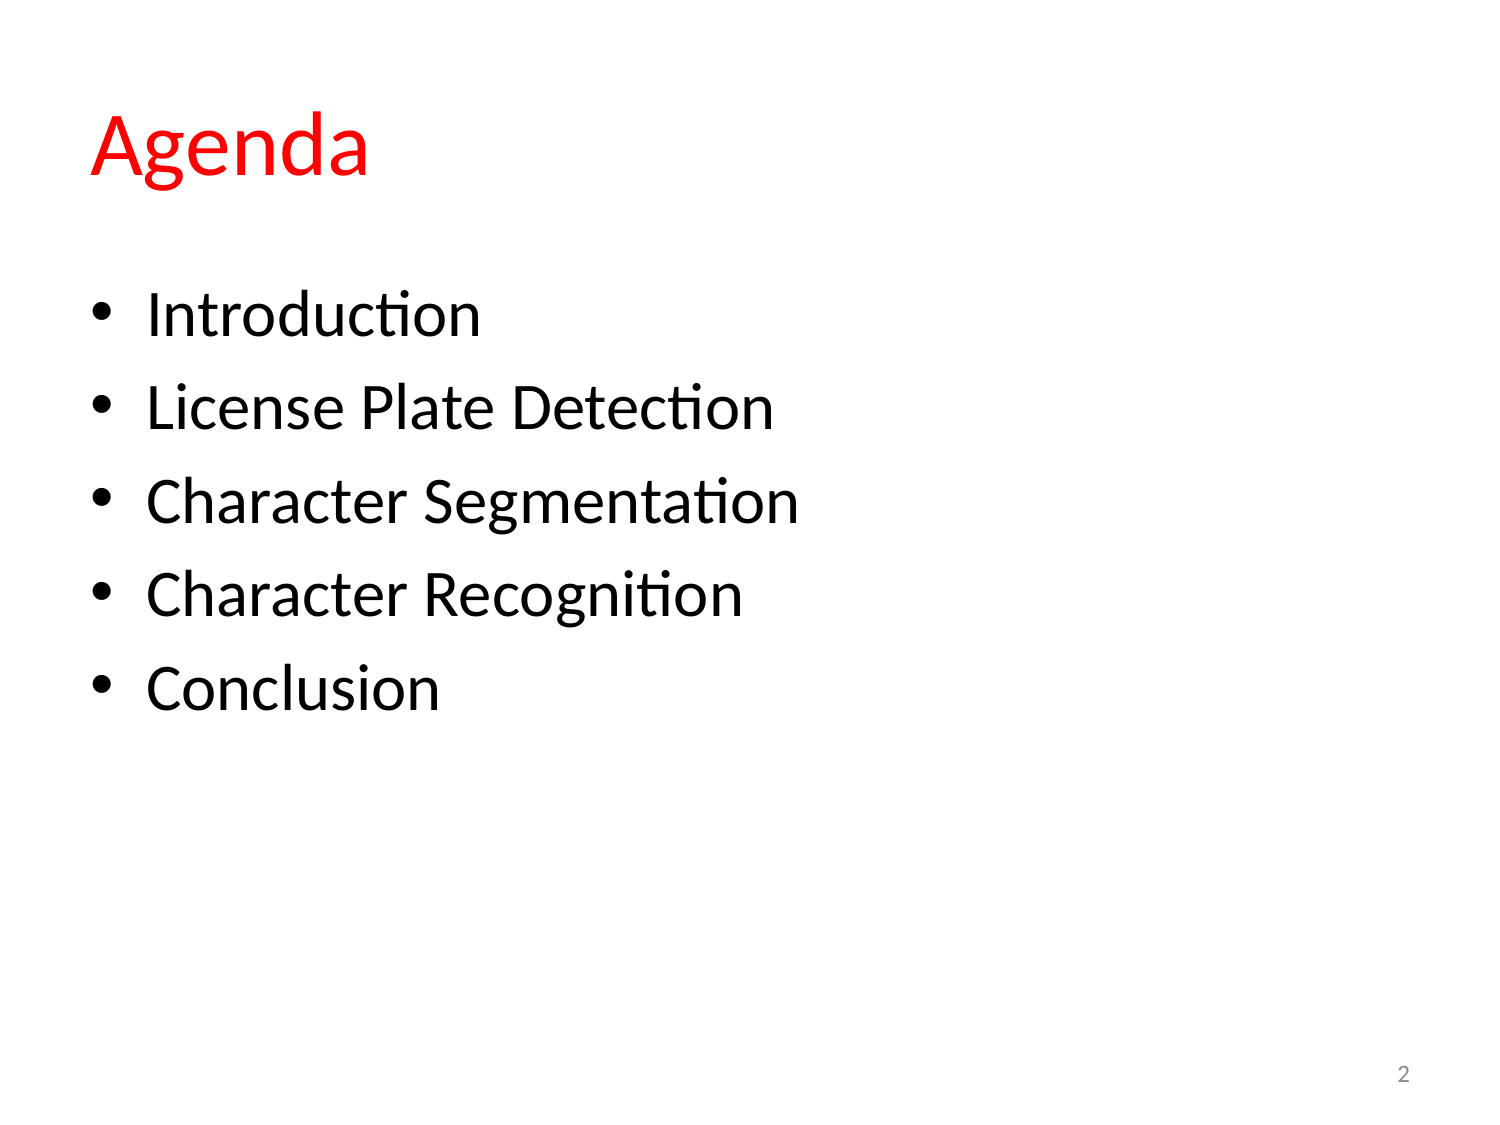

# Agenda
Introduction
License Plate Detection
Character Segmentation
Character Recognition
Conclusion
2